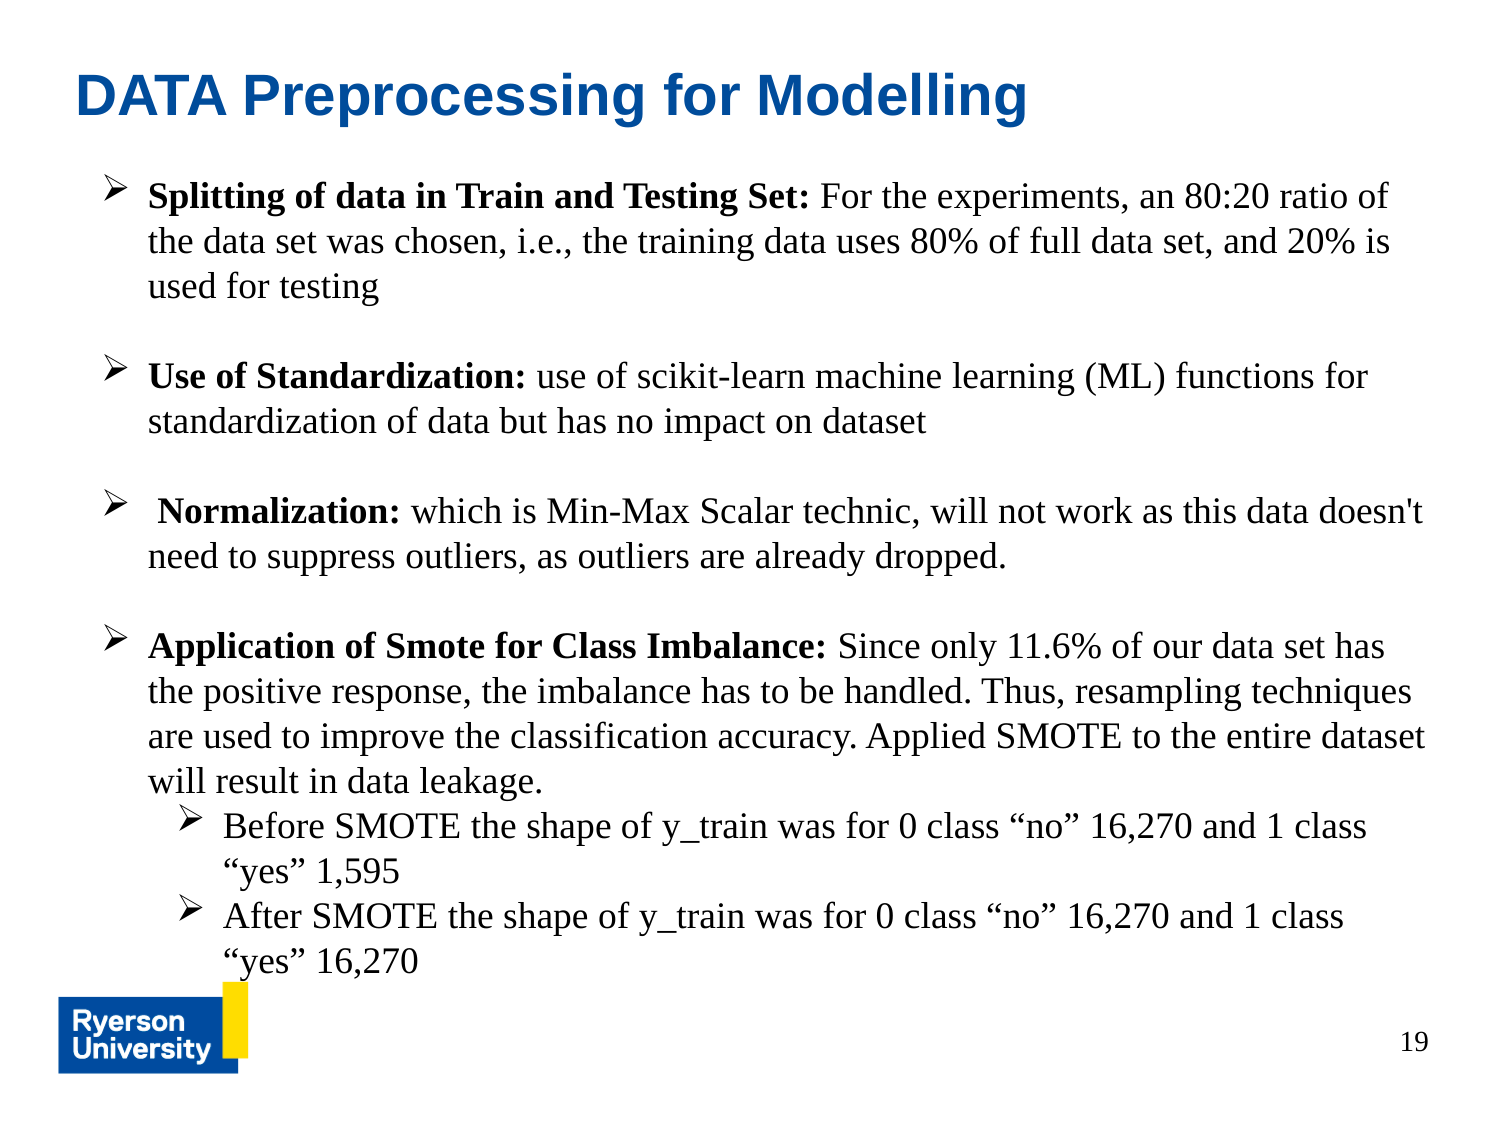

# DATA Preprocessing for Modelling
Splitting of data in Train and Testing Set: For the experiments, an 80:20 ratio of the data set was chosen, i.e., the training data uses 80% of full data set, and 20% is used for testing

Use of Standardization: use of scikit-learn machine learning (ML) functions for standardization of data but has no impact on dataset

 Normalization: which is Min-Max Scalar technic, will not work as this data doesn't need to suppress outliers, as outliers are already dropped.

Application of Smote for Class Imbalance: Since only 11.6% of our data set has the positive response, the imbalance has to be handled. Thus, resampling techniques are used to improve the classification accuracy. Applied SMOTE to the entire dataset will result in data leakage.
Before SMOTE the shape of y_train was for 0 class “no” 16,270 and 1 class “yes” 1,595
After SMOTE the shape of y_train was for 0 class “no” 16,270 and 1 class “yes” 16,270

19